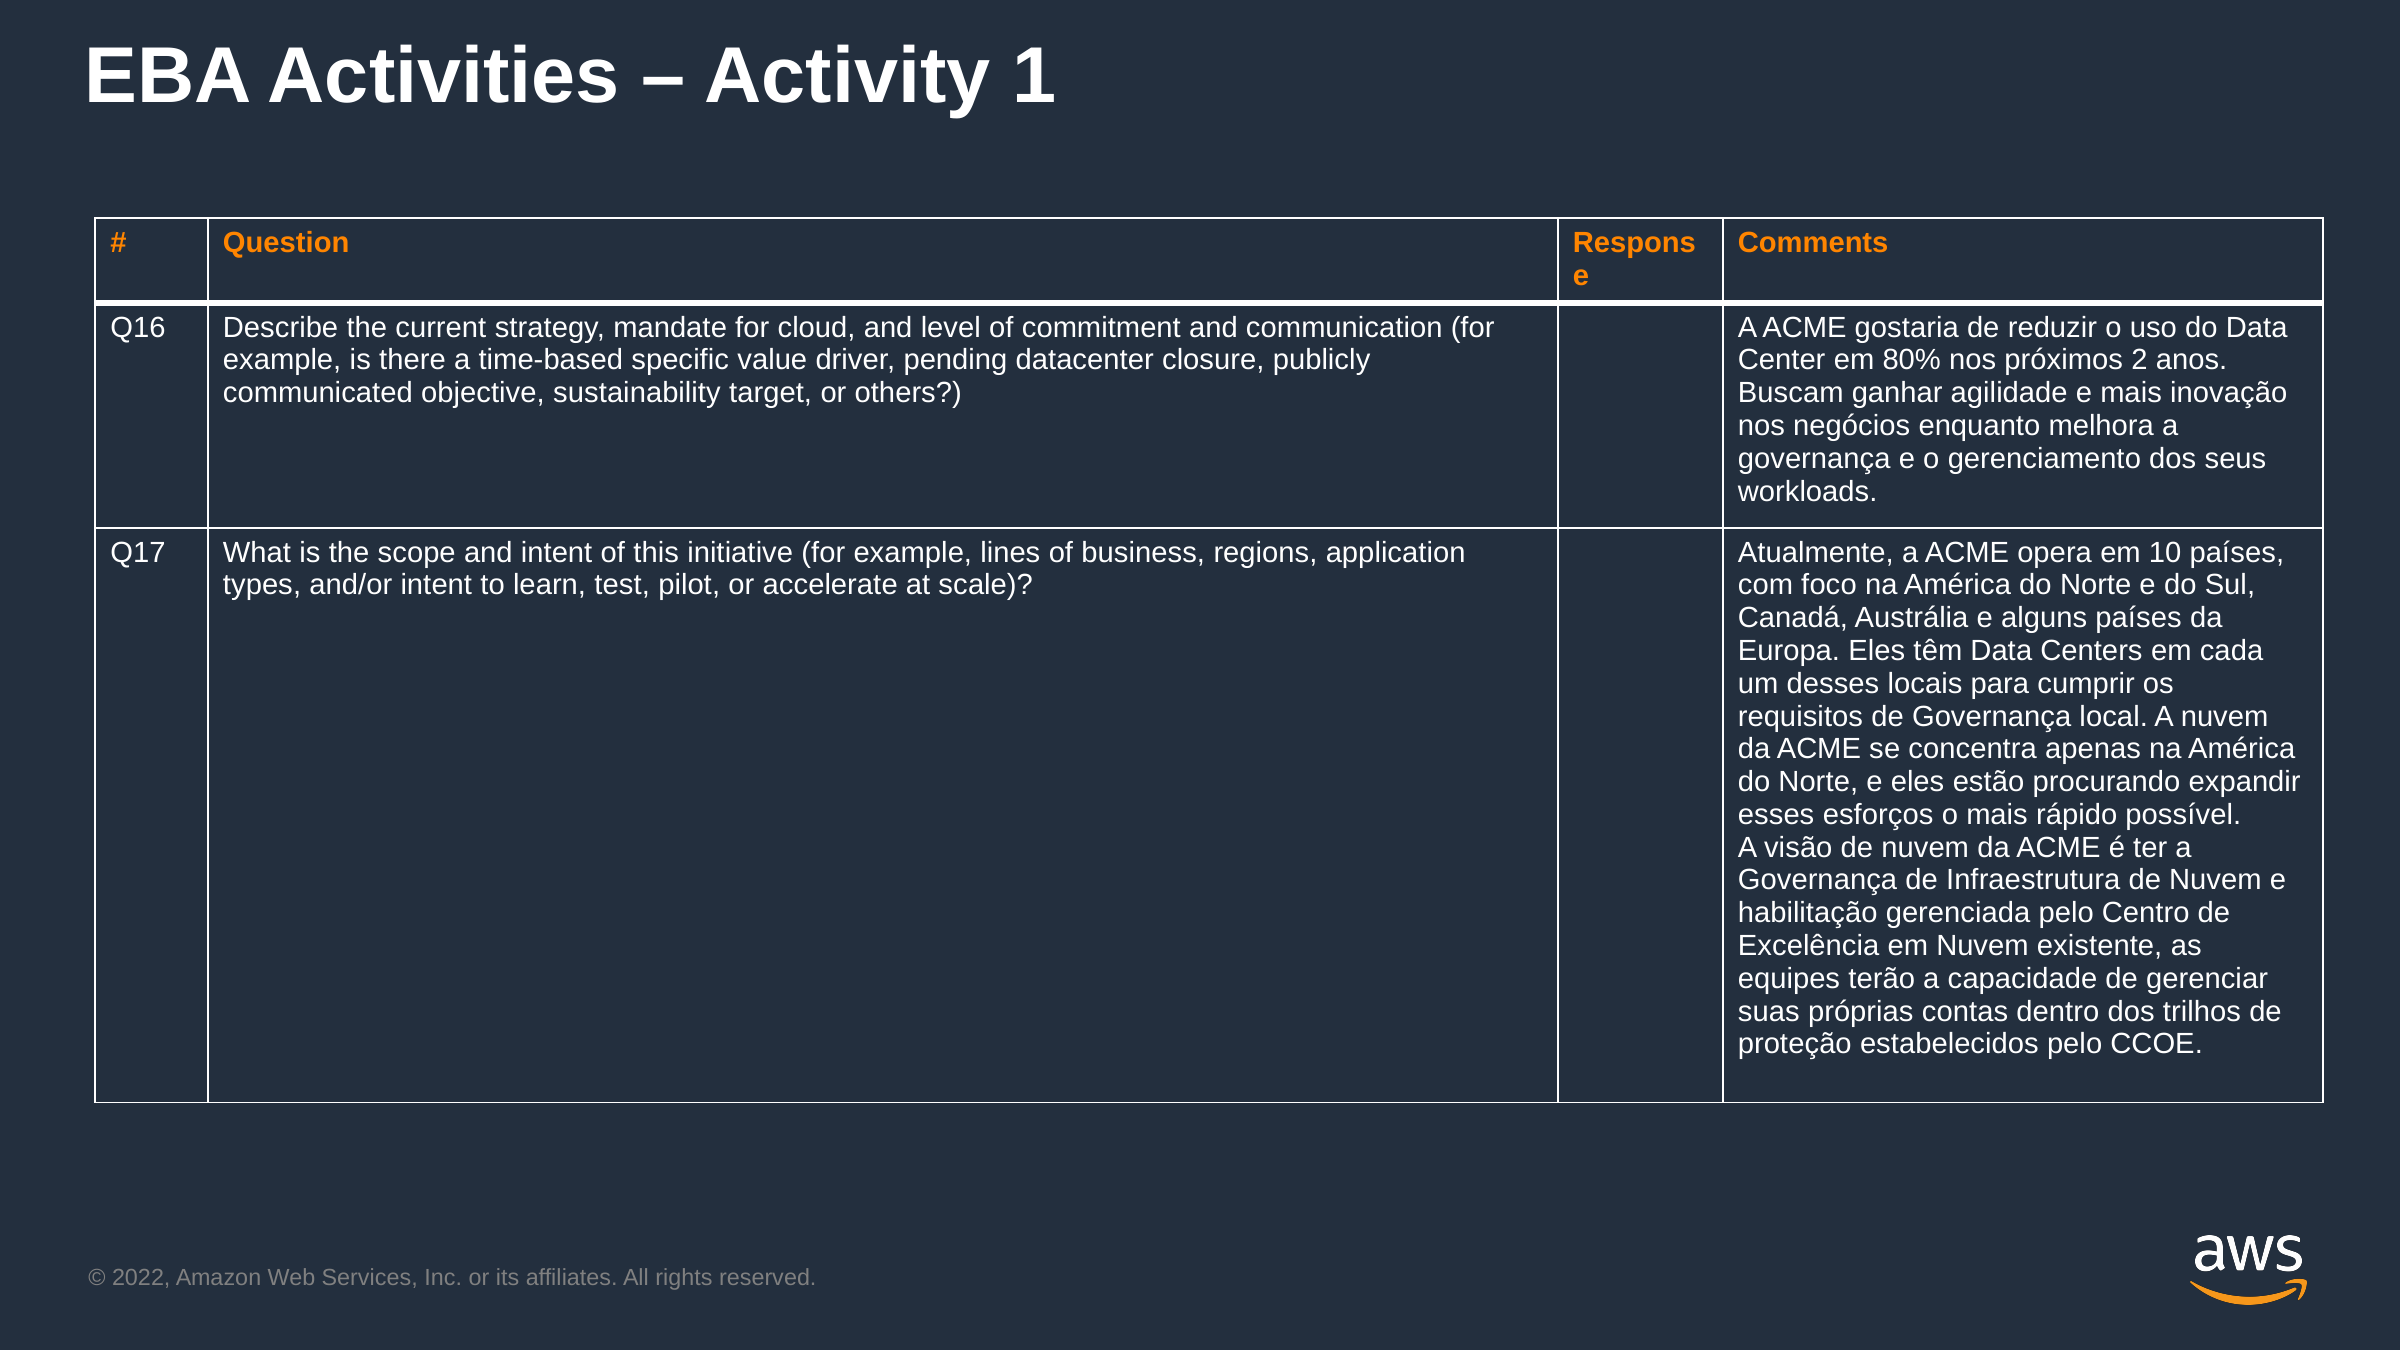

EBA Activities – Activity 1
| # | Question | Response | Comments |
| --- | --- | --- | --- |
| Q16 | Describe the current strategy, mandate for cloud, and level of commitment and communication (for example, is there a time-based specific value driver, pending datacenter closure, publicly communicated objective, sustainability target, or others?) |  | A ACME gostaria de reduzir o uso do Data Center em 80% nos próximos 2 anos. Buscam ganhar agilidade e mais inovação nos negócios enquanto melhora a governança e o gerenciamento dos seus workloads. |
| Q17 | What is the scope and intent of this initiative (for example, lines of business, regions, application types, and/or intent to learn, test, pilot, or accelerate at scale)? |  | Atualmente, a ACME opera em 10 países, com foco na América do Norte e do Sul, Canadá, Austrália e alguns países da Europa. Eles têm Data Centers em cada um desses locais para cumprir os requisitos de Governança local. A nuvem da ACME se concentra apenas na América do Norte, e eles estão procurando expandir esses esforços o mais rápido possível. A visão de nuvem da ACME é ter a Governança de Infraestrutura de Nuvem e habilitação gerenciada pelo Centro de Excelência em Nuvem existente, as equipes terão a capacidade de gerenciar suas próprias contas dentro dos trilhos de proteção estabelecidos pelo CCOE. |